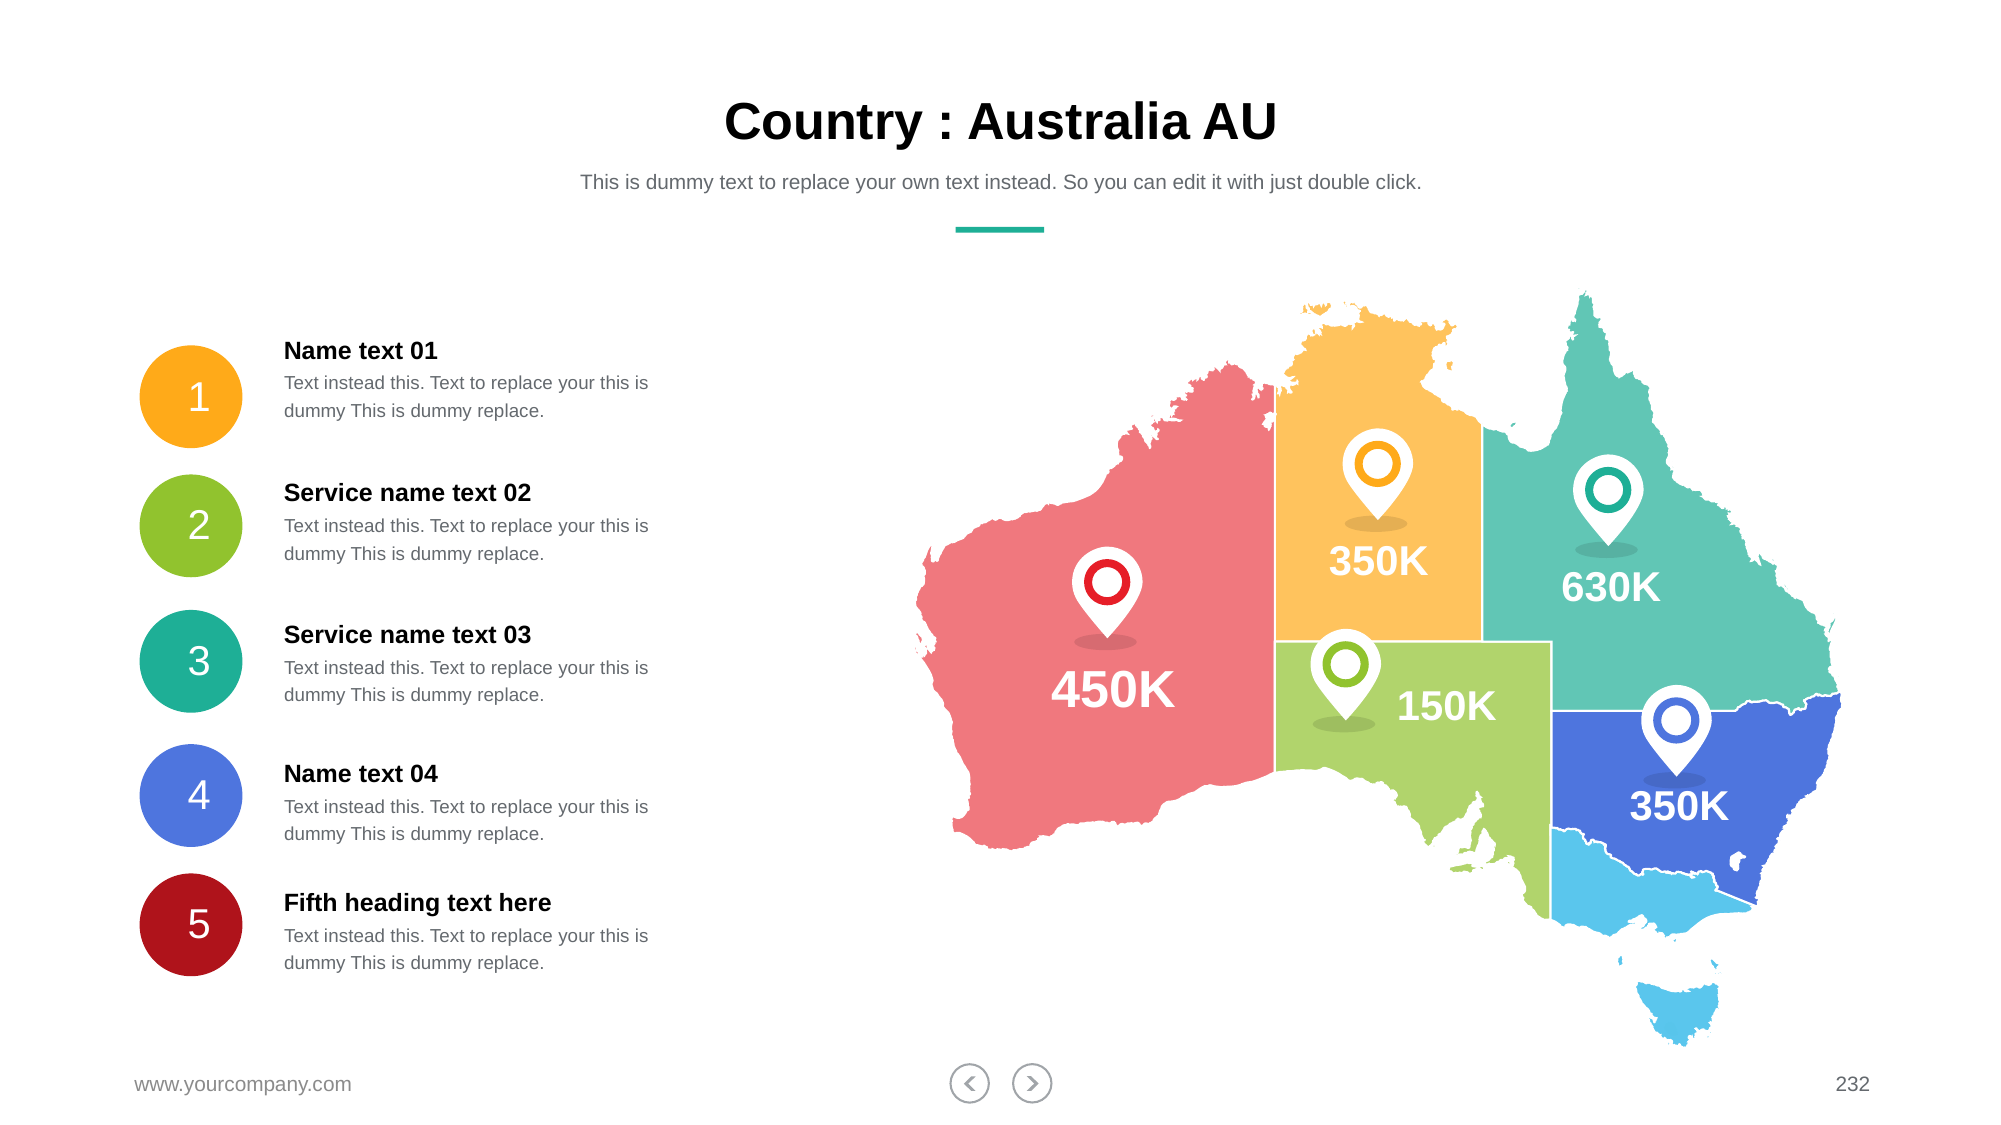

# Country : Australia AU
This is dummy text to replace your own text instead. So you can edit it with just double click.

Name text 01

Text instead this. Text to replace your this is dummy This is dummy replace.
1

Service name text 02

2
Text instead this. Text to replace your this is dummy This is dummy replace.
350K
630K

Service name text 03
3

450K

Text instead this. Text to replace your this is dummy This is dummy replace.
150K

Name text 04
4
350K
Text instead this. Text to replace your this is dummy This is dummy replace.

Fifth heading text here
5
Text instead this. Text to replace your this is dummy This is dummy replace.

www.yourcompany.com
232